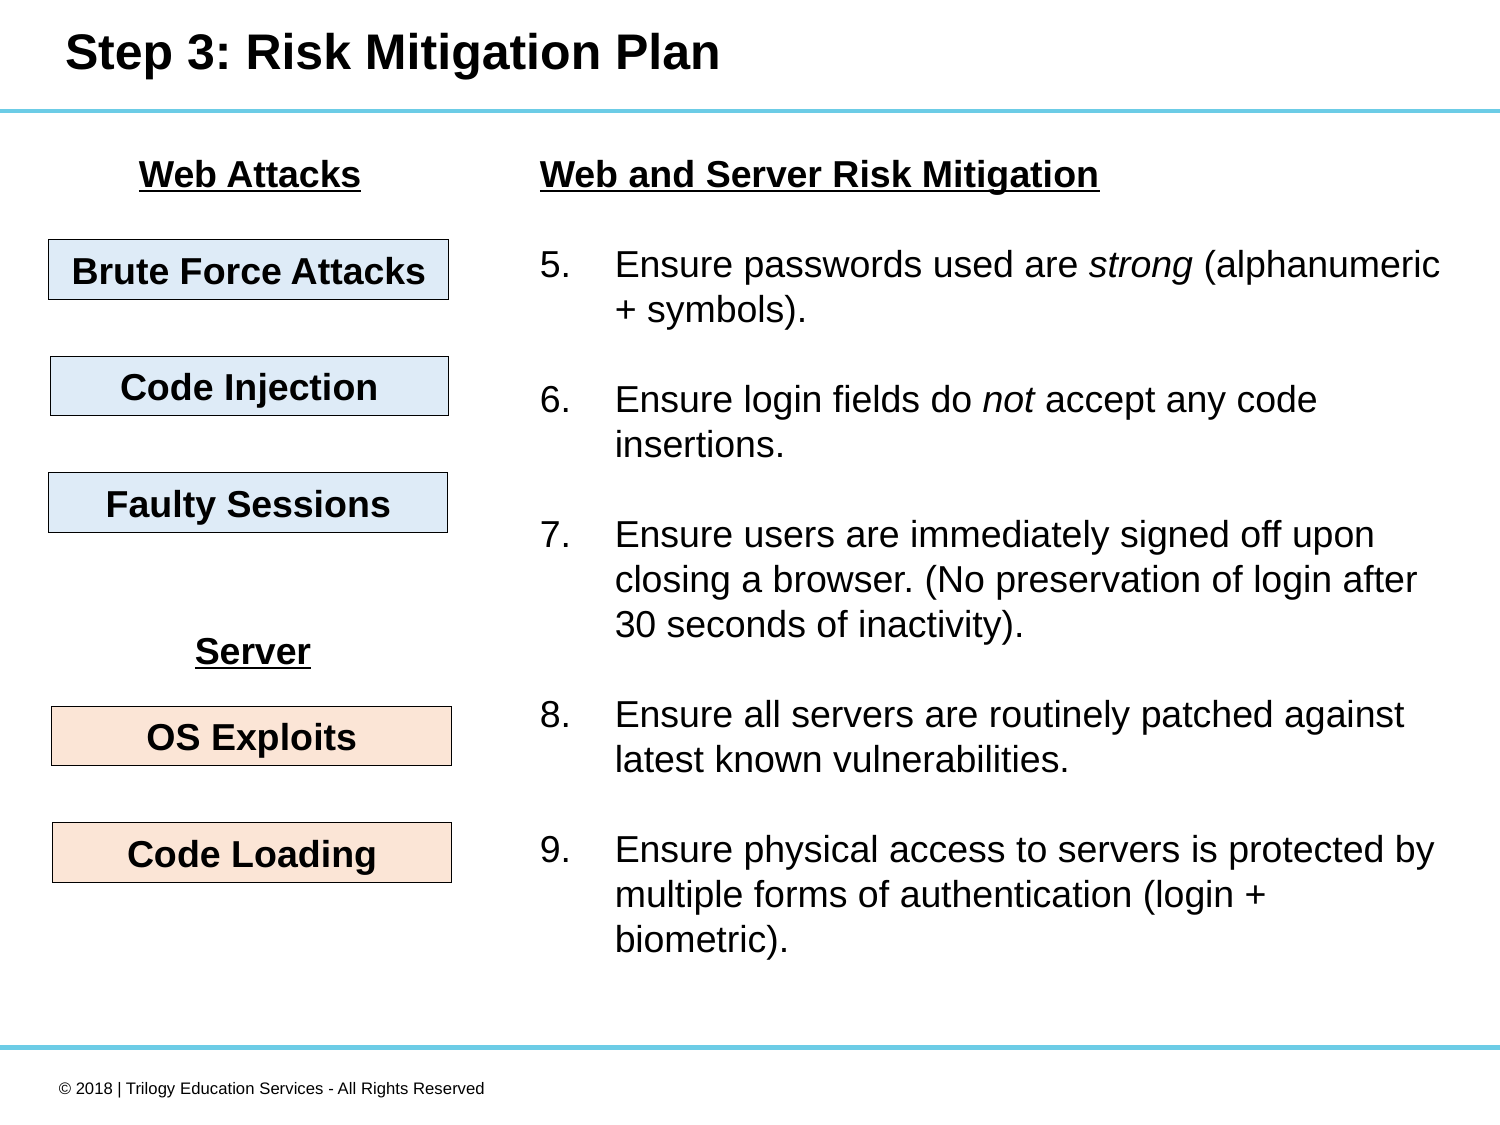

# Step 3: Risk Mitigation Plan
Web Attacks
Web and Server Risk Mitigation

Ensure passwords used are strong (alphanumeric + symbols).

Ensure login fields do not accept any code insertions.

Ensure users are immediately signed off upon closing a browser. (No preservation of login after 30 seconds of inactivity).

Ensure all servers are routinely patched against latest known vulnerabilities.

Ensure physical access to servers is protected by multiple forms of authentication (login + biometric).
Brute Force Attacks
Code Injection
Faulty Sessions
Server
OS Exploits
Code Loading